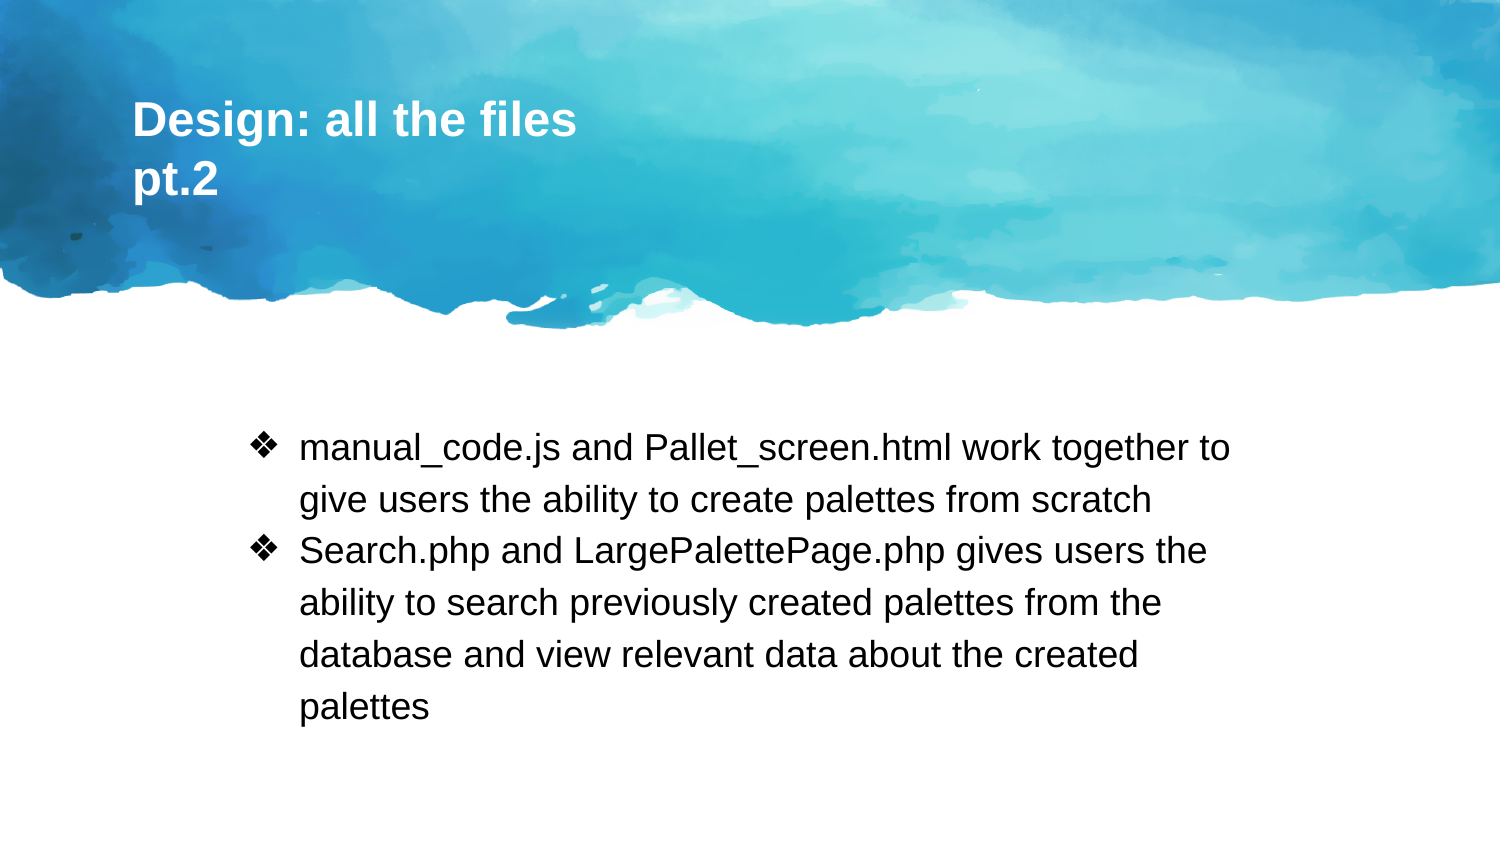

# Design: all the files pt.2
manual_code.js and Pallet_screen.html work together to give users the ability to create palettes from scratch
Search.php and LargePalettePage.php gives users the ability to search previously created palettes from the database and view relevant data about the created palettes